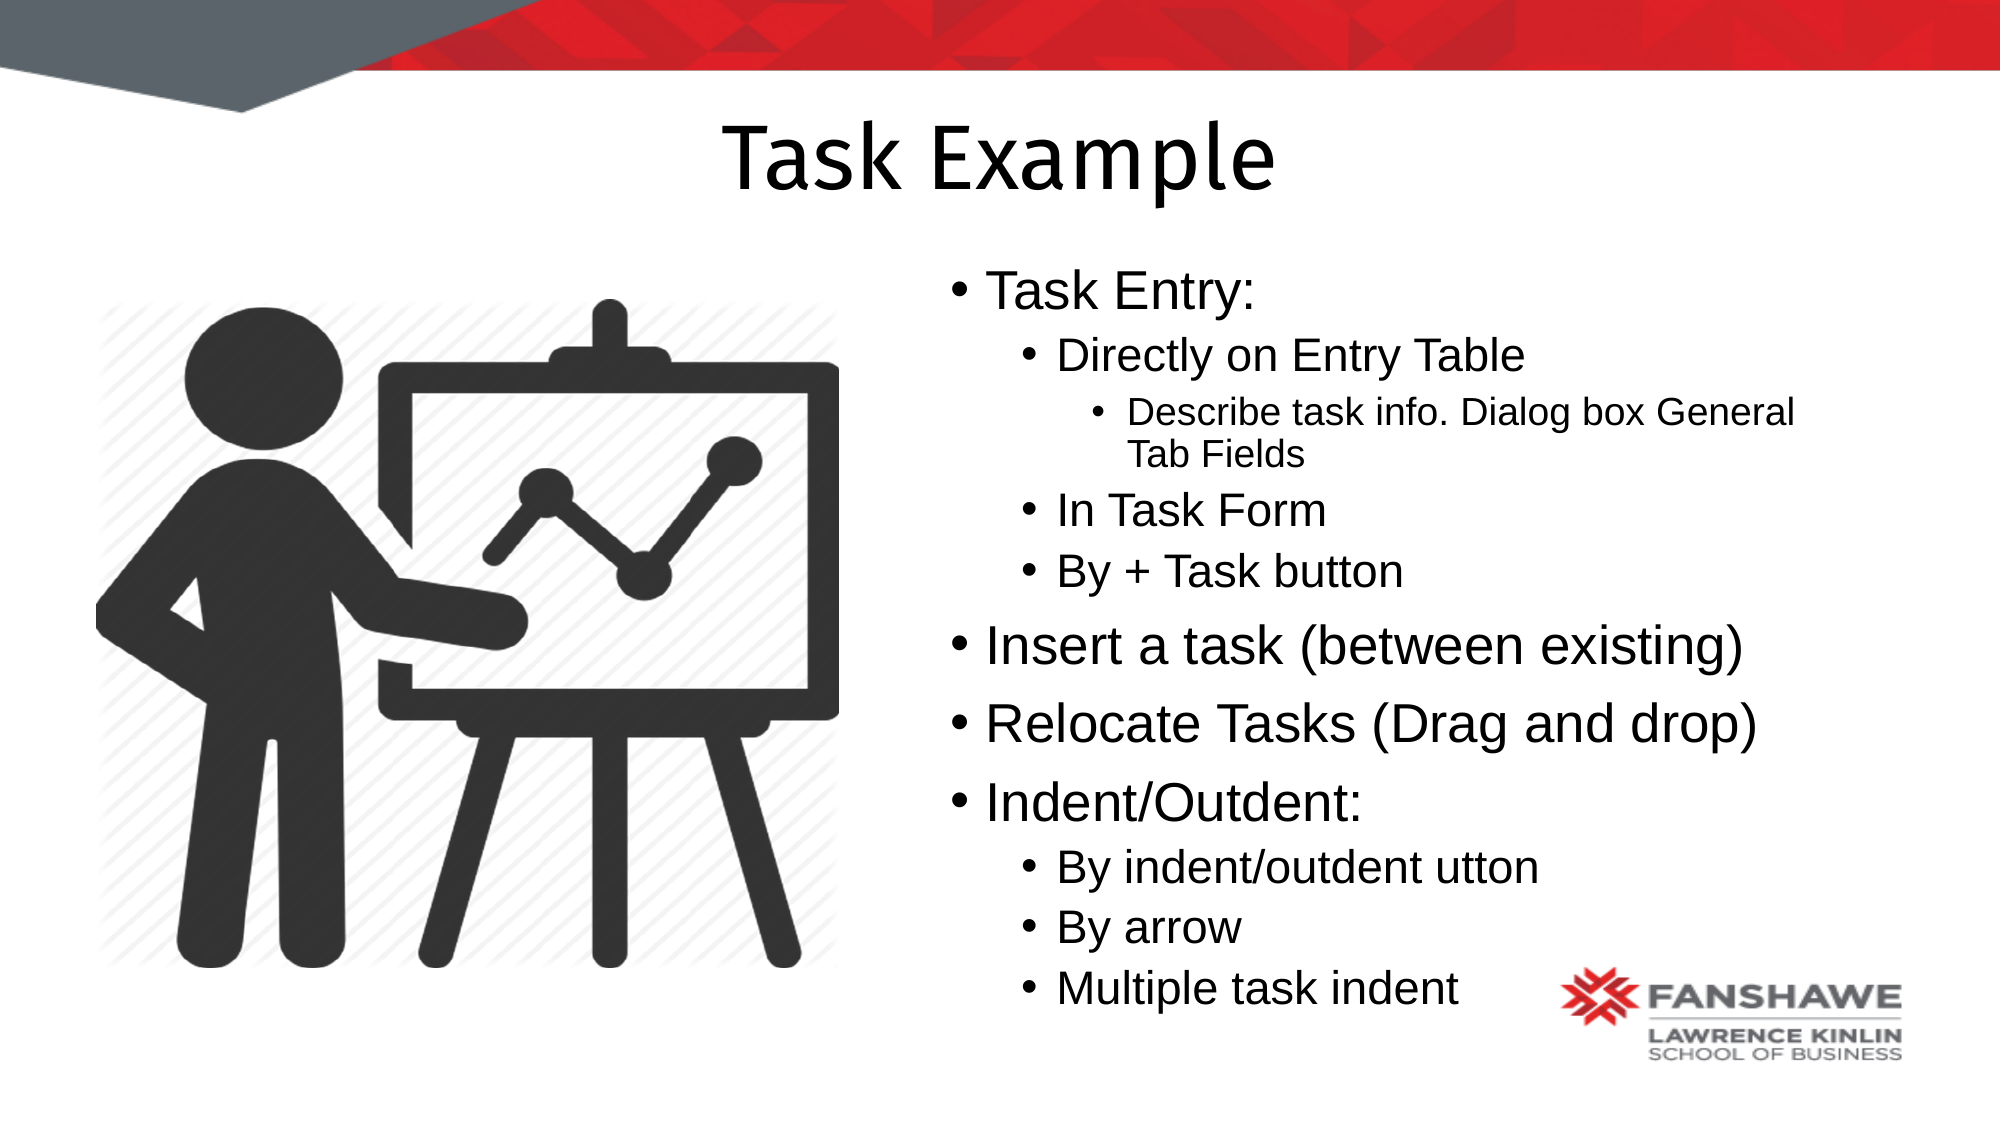

# Task Example
Task Entry:
Directly on Entry Table
Describe task info. Dialog box General Tab Fields
In Task Form
By + Task button
Insert a task (between existing)
Relocate Tasks (Drag and drop)
Indent/Outdent:
By indent/outdent utton
By arrow
Multiple task indent